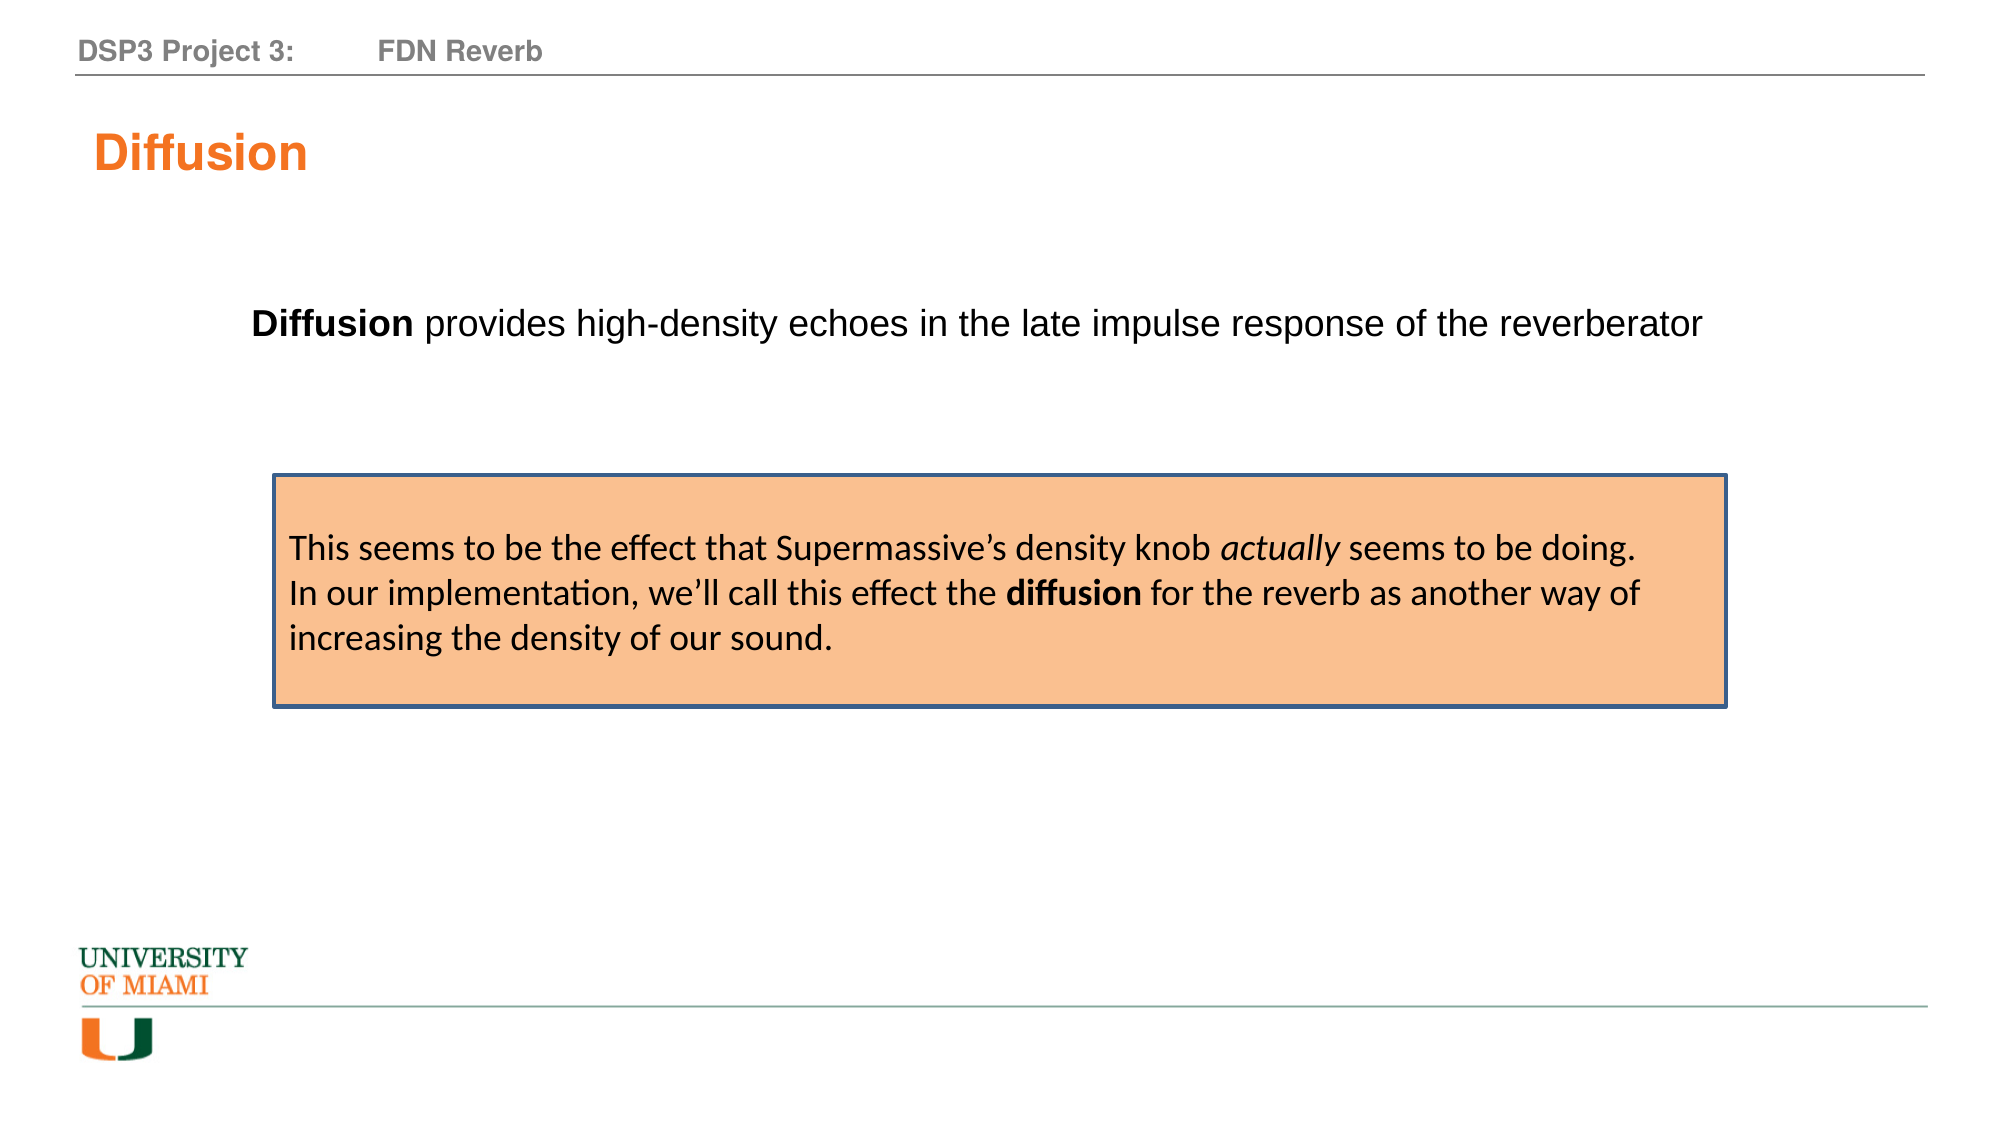

DSP3 Project 3:	FDN Reverb

Diffusion
Diffusion provides high-density echoes in the late impulse response of the reverberator
This seems to be the effect that Supermassive’s density knob actually seems to be doing.
In our implementation, we’ll call this effect the diffusion for the reverb as another way of increasing the density of our sound.